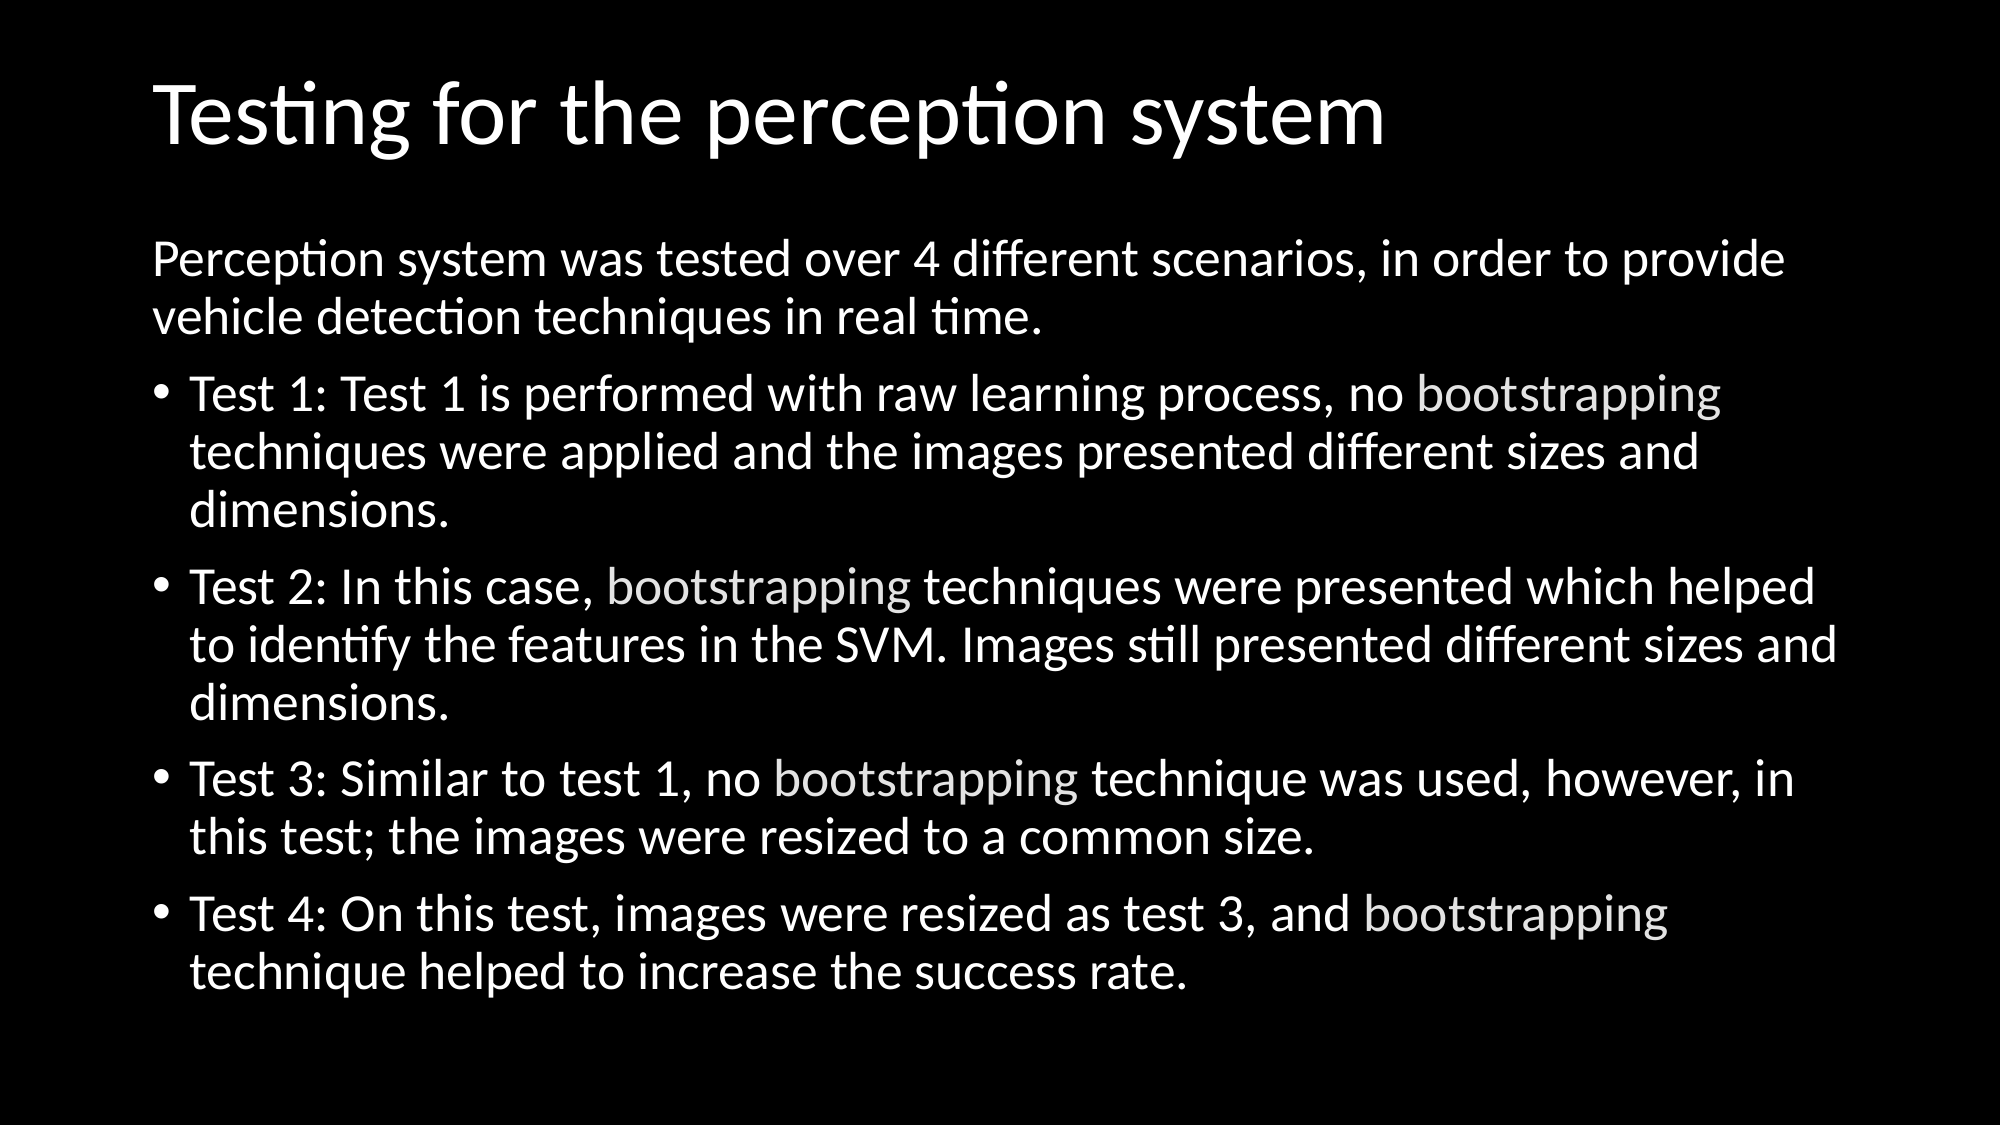

# Testing for the perception system
Perception system was tested over 4 different scenarios, in order to provide vehicle detection techniques in real time.
Test 1: Test 1 is performed with raw learning process, no bootstrapping techniques were applied and the images presented different sizes and dimensions.
Test 2: In this case, bootstrapping techniques were presented which helped to identify the features in the SVM. Images still presented different sizes and dimensions.
Test 3: Similar to test 1, no bootstrapping technique was used, however, in this test; the images were resized to a common size.
Test 4: On this test, images were resized as test 3, and bootstrapping technique helped to increase the success rate.